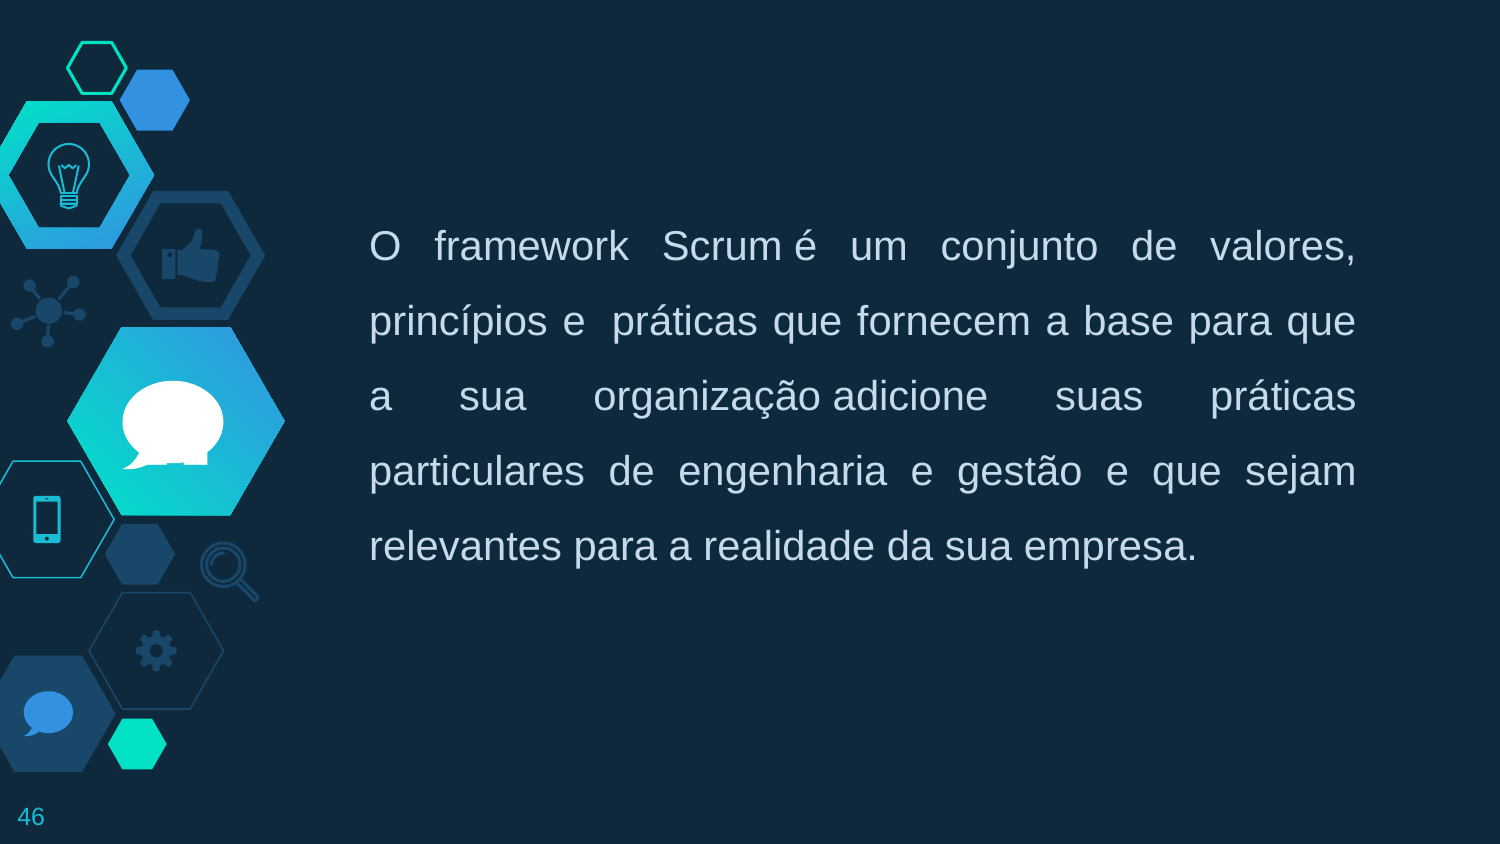

O framework Scrum é um conjunto de valores, princípios e  práticas que fornecem a base para que a sua organização adicione suas práticas particulares de engenharia e gestão e que sejam relevantes para a realidade da sua empresa.

46